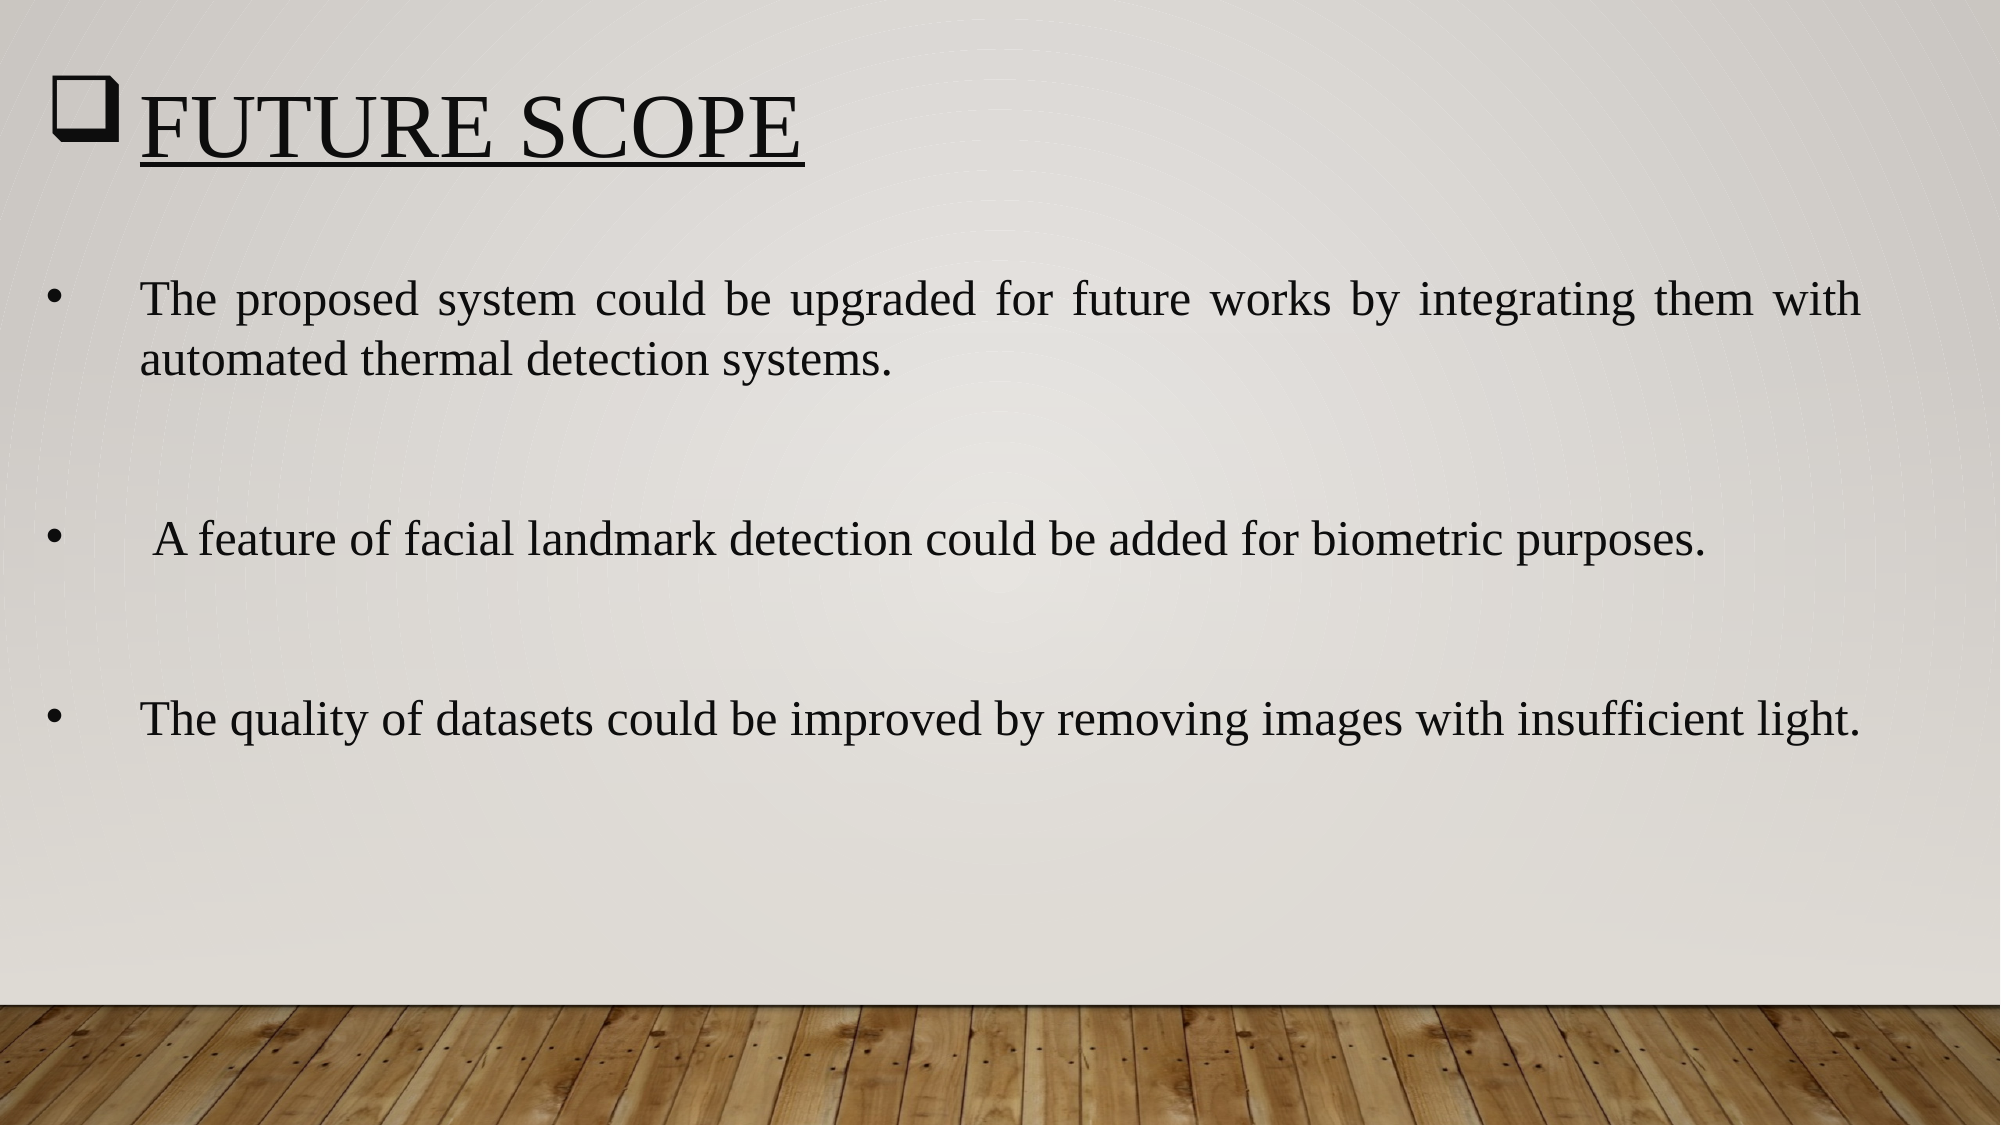

FUTURE SCOPE

The proposed system could be upgraded for future works by integrating them with automated thermal detection systems.

    A feature of facial landmark detection could be added for biometric purposes.

The quality of datasets could be improved by removing images with insufficient light.